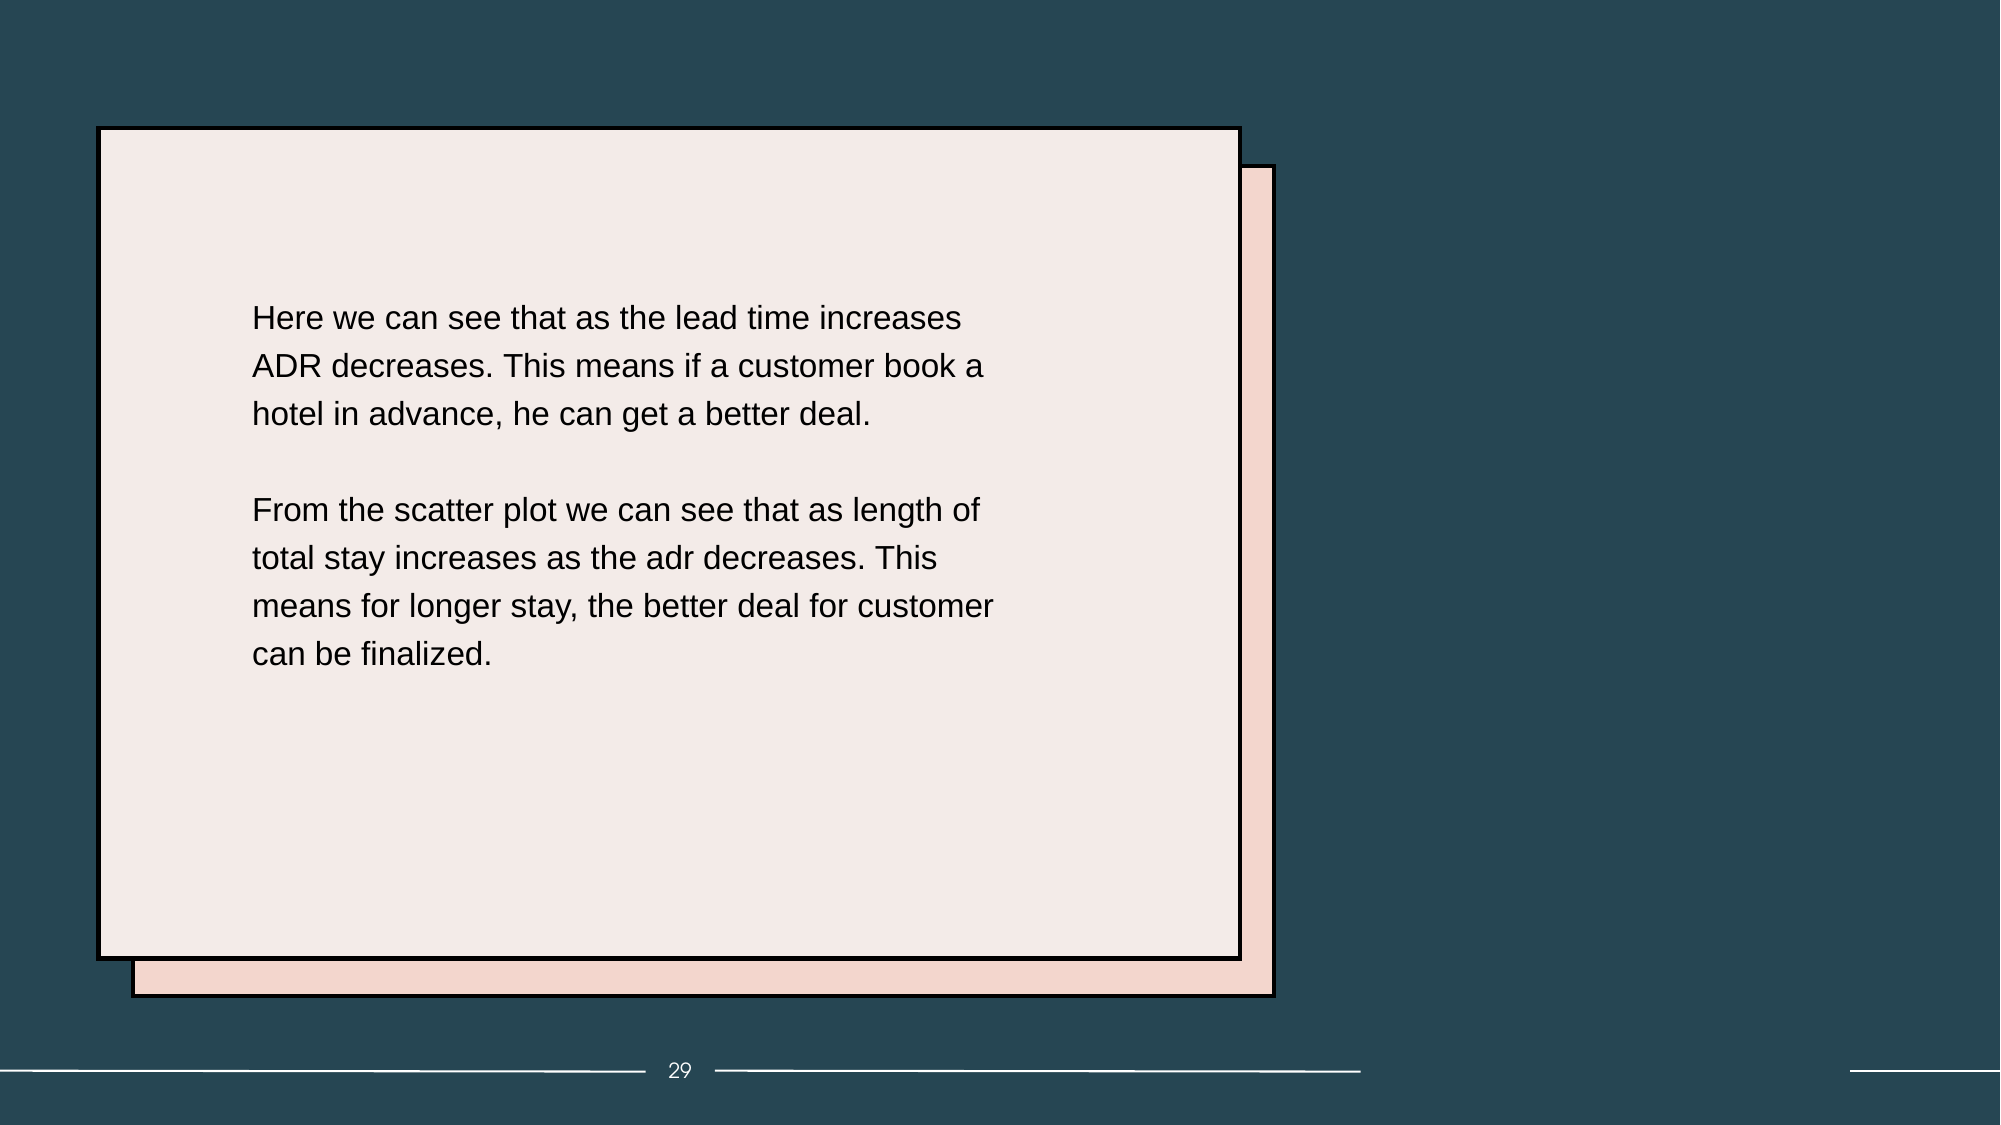

Here we can see that as the lead time increases ADR decreases. This means if a customer book a hotel in advance, he can get a better deal.

From the scatter plot we can see that as length of total stay increases as the adr decreases. This means for longer stay, the better deal for customer can be finalized.
29